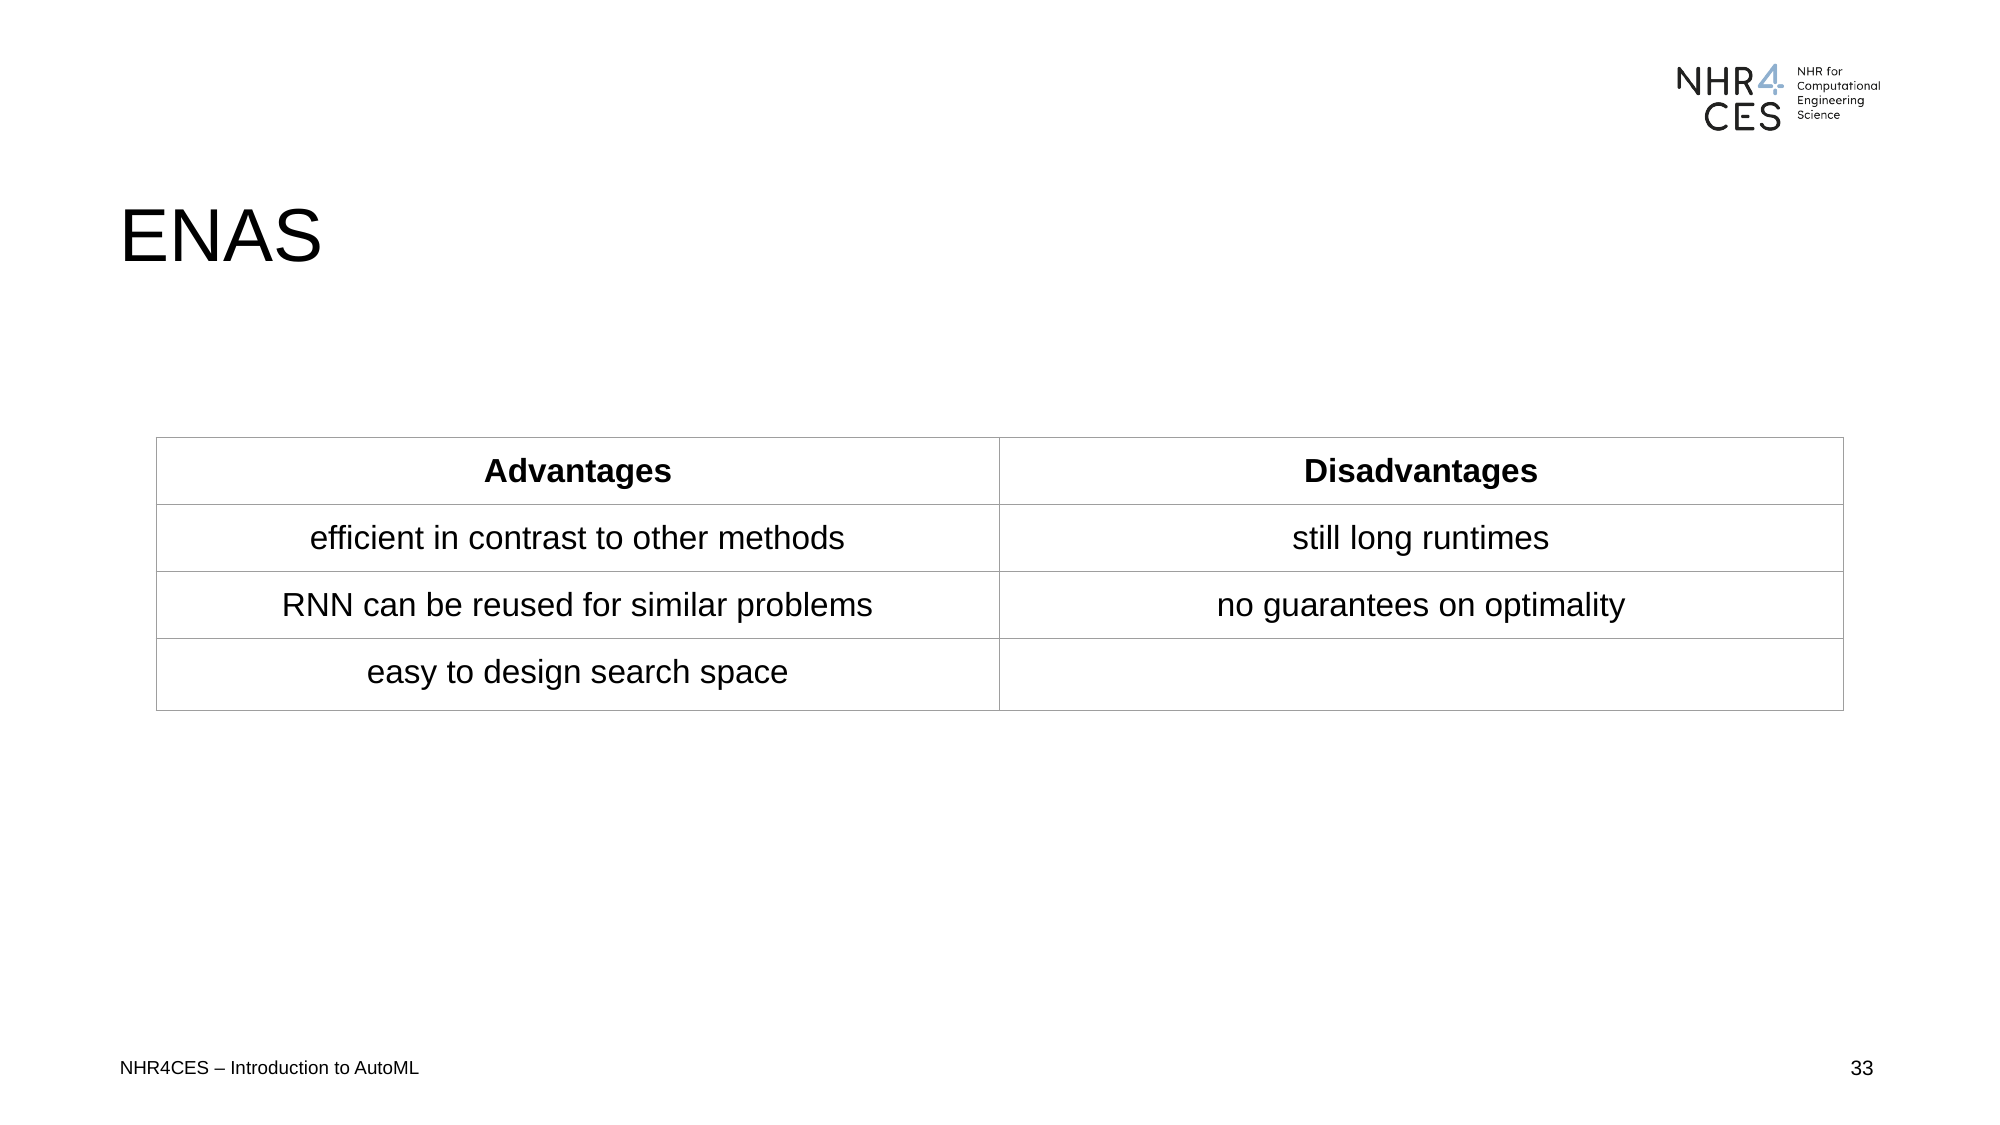

#
ENAS
| Advantages | Disadvantages |
| --- | --- |
| efficient in contrast to other methods | still long runtimes |
| RNN can be reused for similar problems | no guarantees on optimality |
| easy to design search space |  |